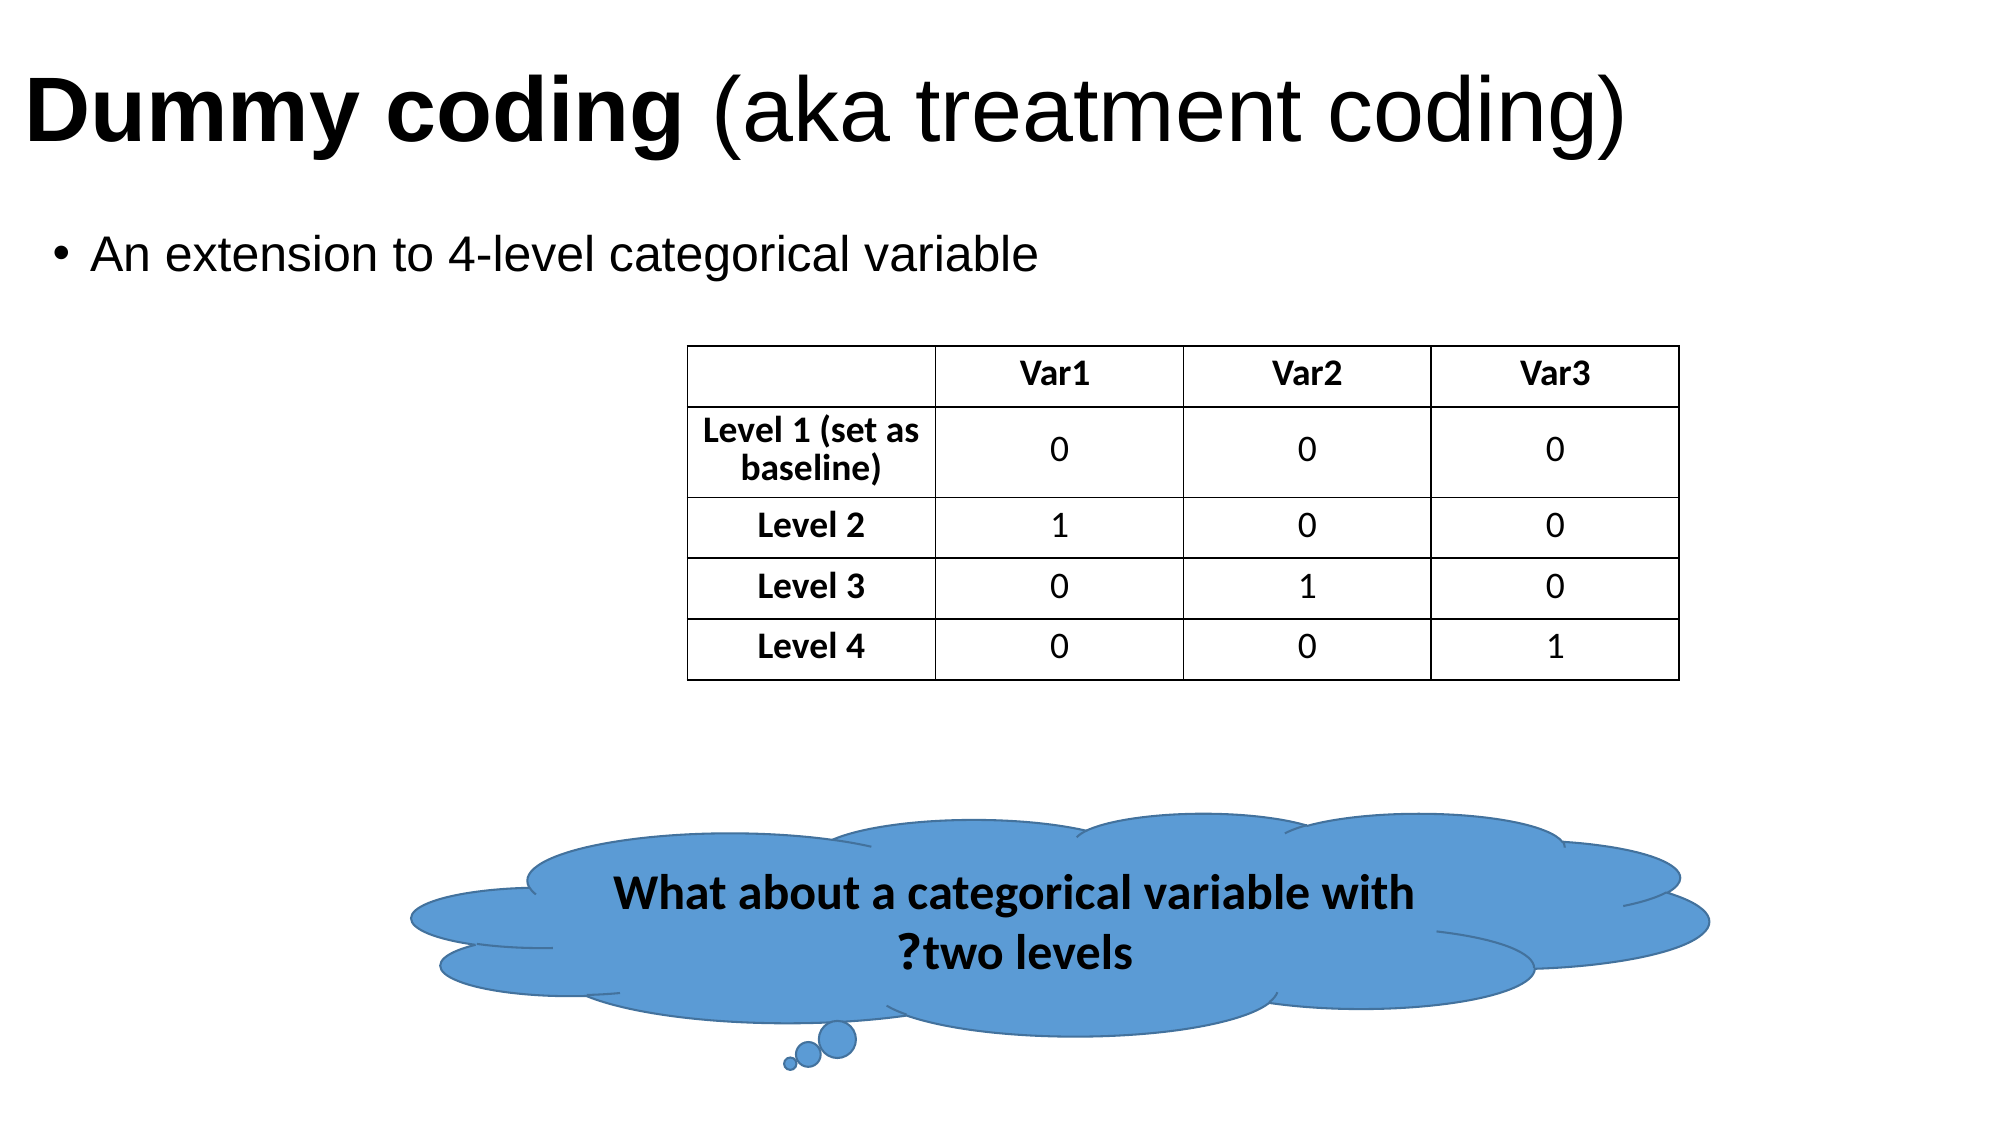

# Dummy coding (aka treatment coding)

An extension to 4-level categorical variable

|  | Var1 | Var2 | Var3 |
| --- | --- | --- | --- |
| Level 1 (set as baseline) | 0 | 0 | 0 |
| Level 2 | 1 | 0 | 0 |
| Level 3 | 0 | 1 | 0 |
| Level 4 | 0 | 0 | 1 |
What about a categorical variable with two levels?